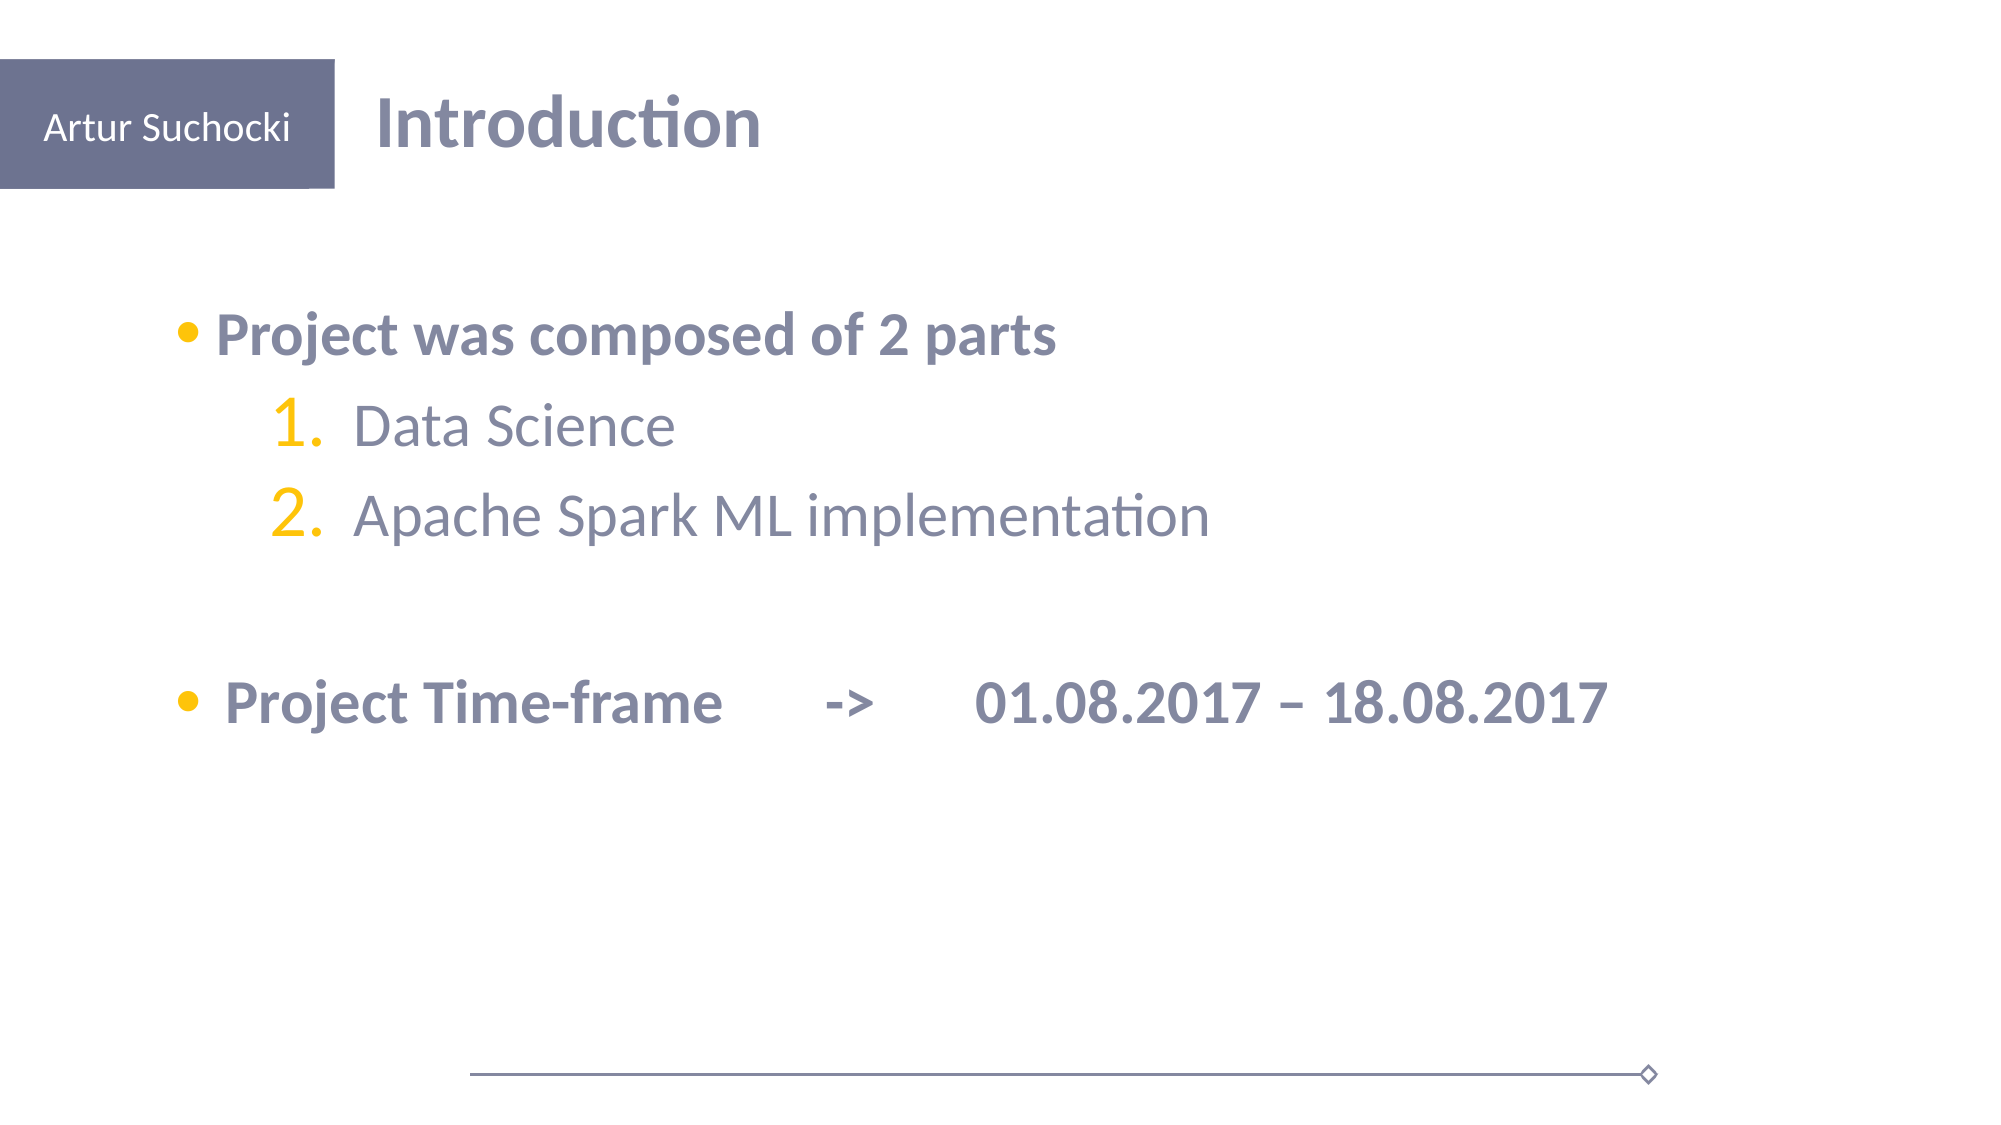

# Introduction
 Project was composed of 2 parts
Data Science
Apache Spark ML implementation

Project Time-frame	->	01.08.2017 – 18.08.2017